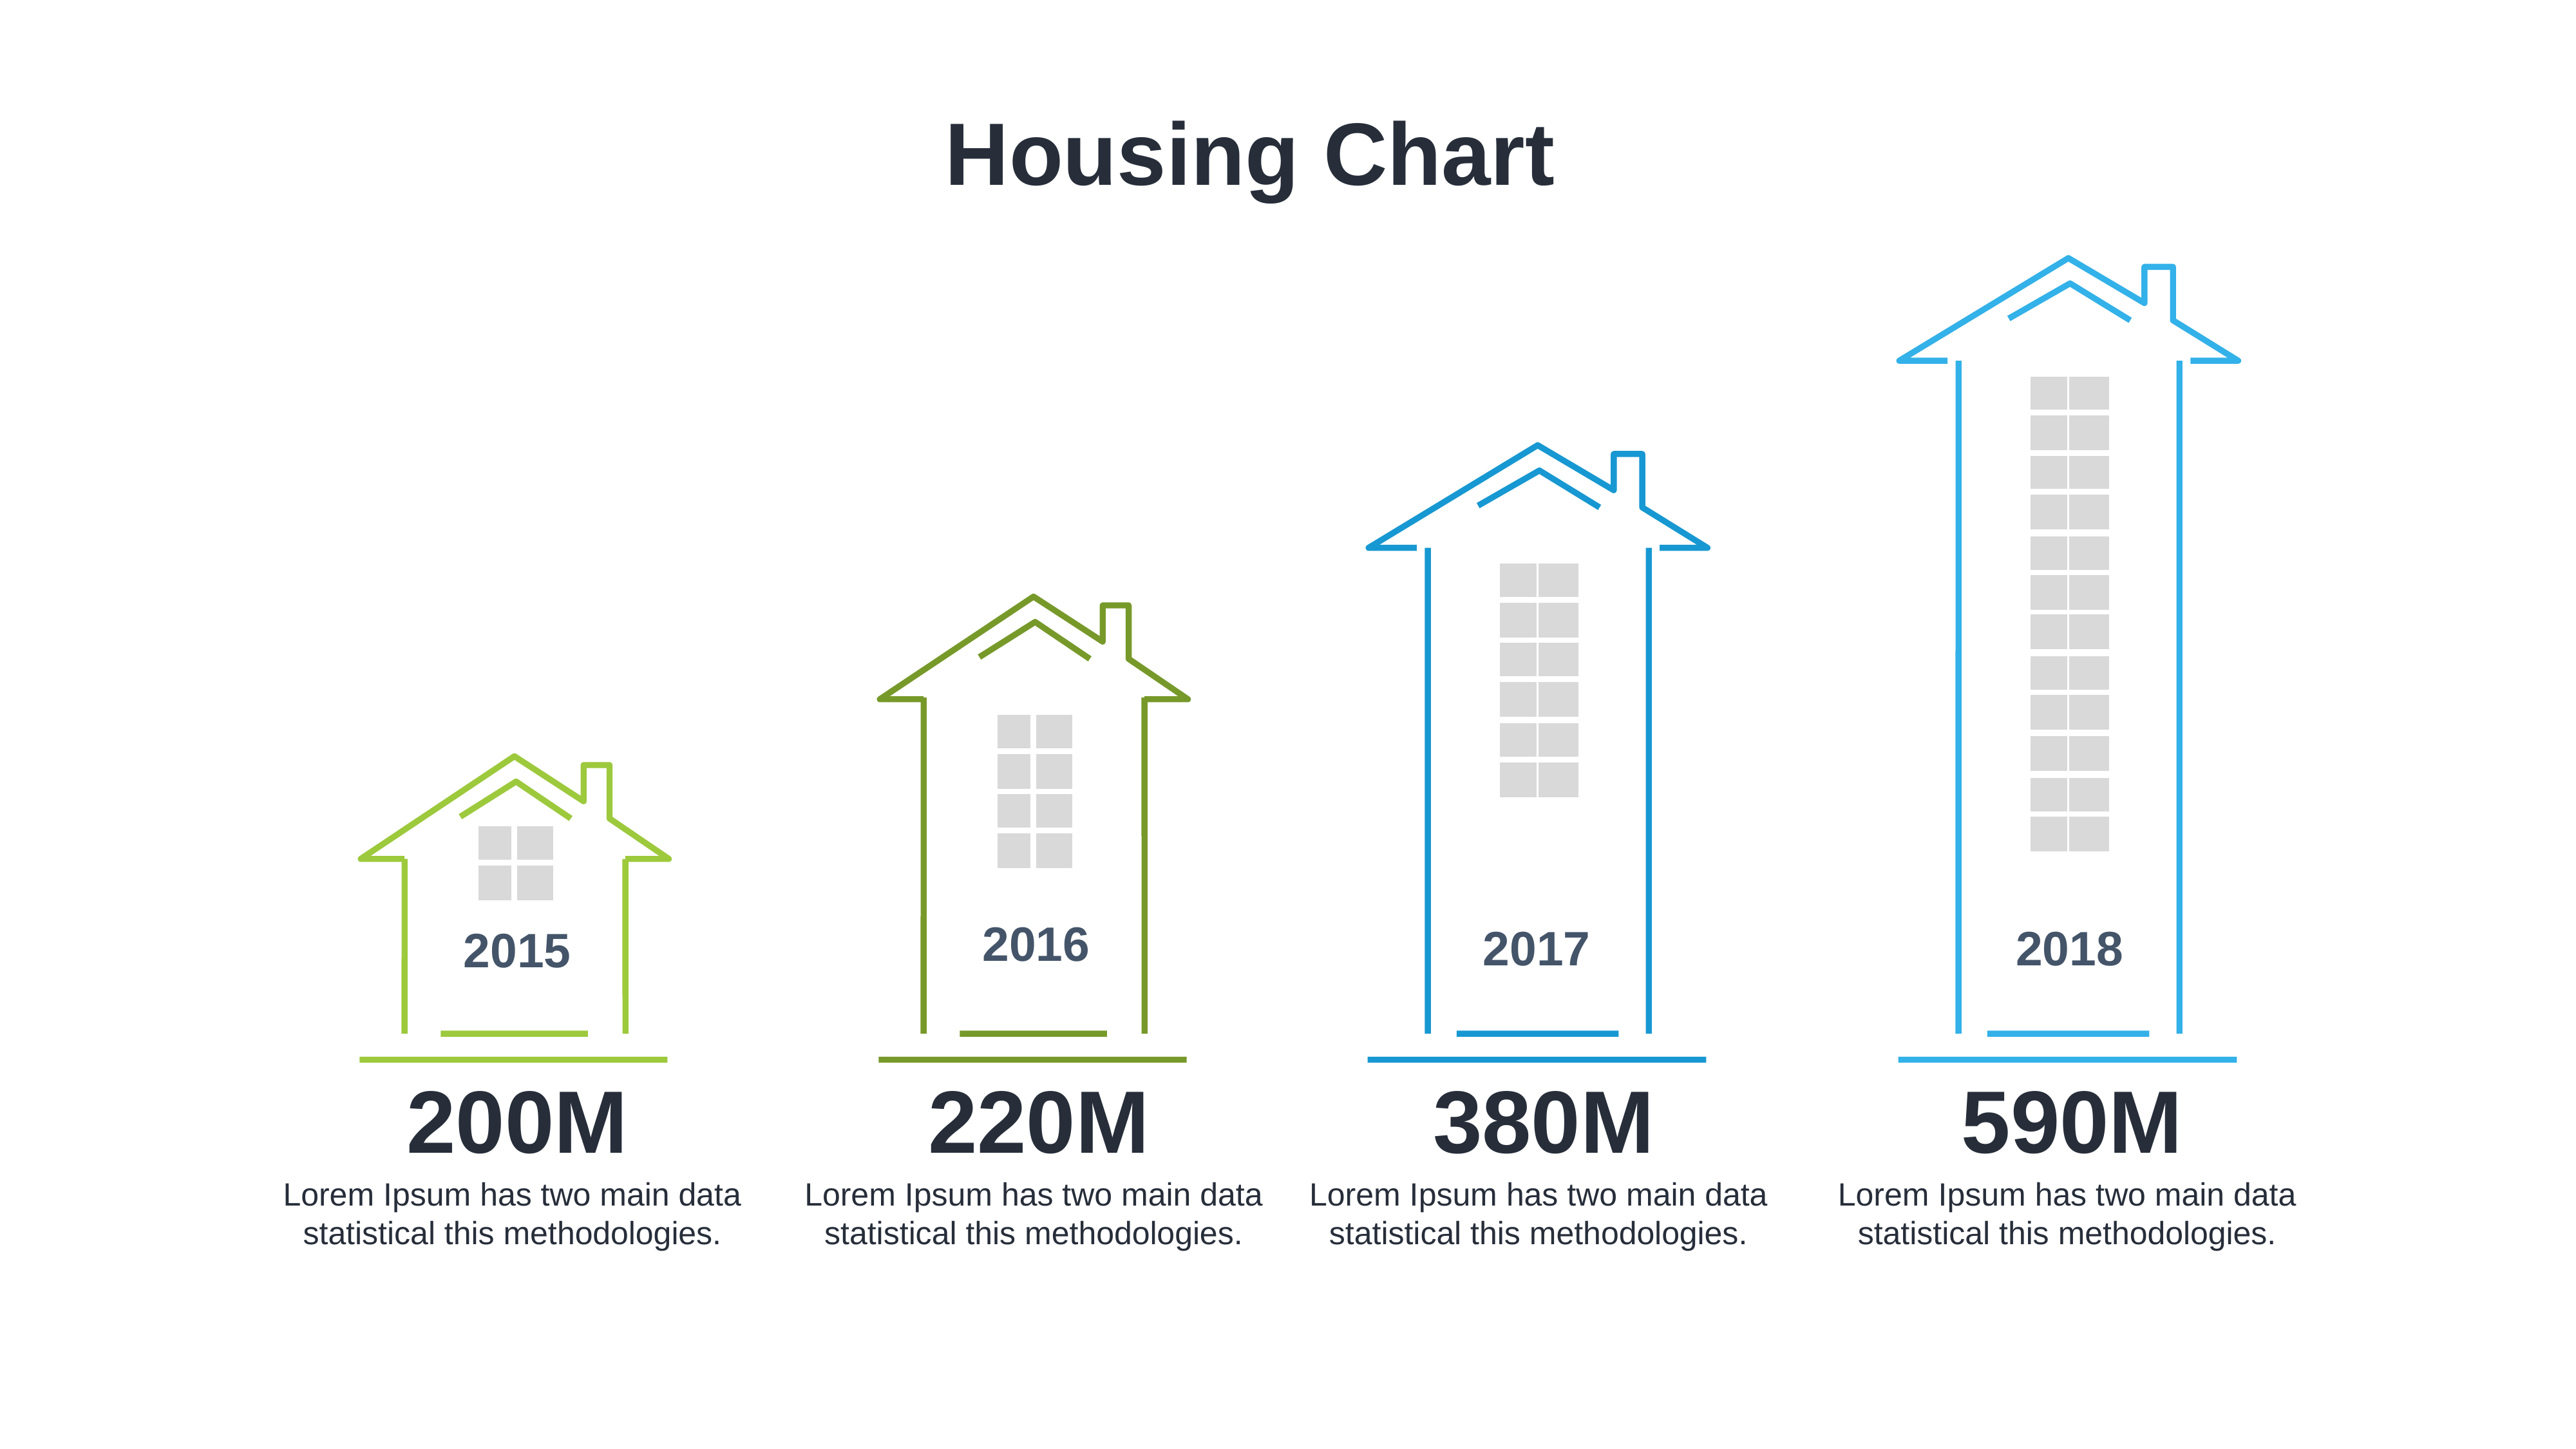

Housing Chart

2016
2017
2018
2015

200M
220M
380M
590M
Lorem Ipsum has two main data statistical this methodologies.
Lorem Ipsum has two main data statistical this methodologies.
Lorem Ipsum has two main data statistical this methodologies.
Lorem Ipsum has two main data statistical this methodologies.